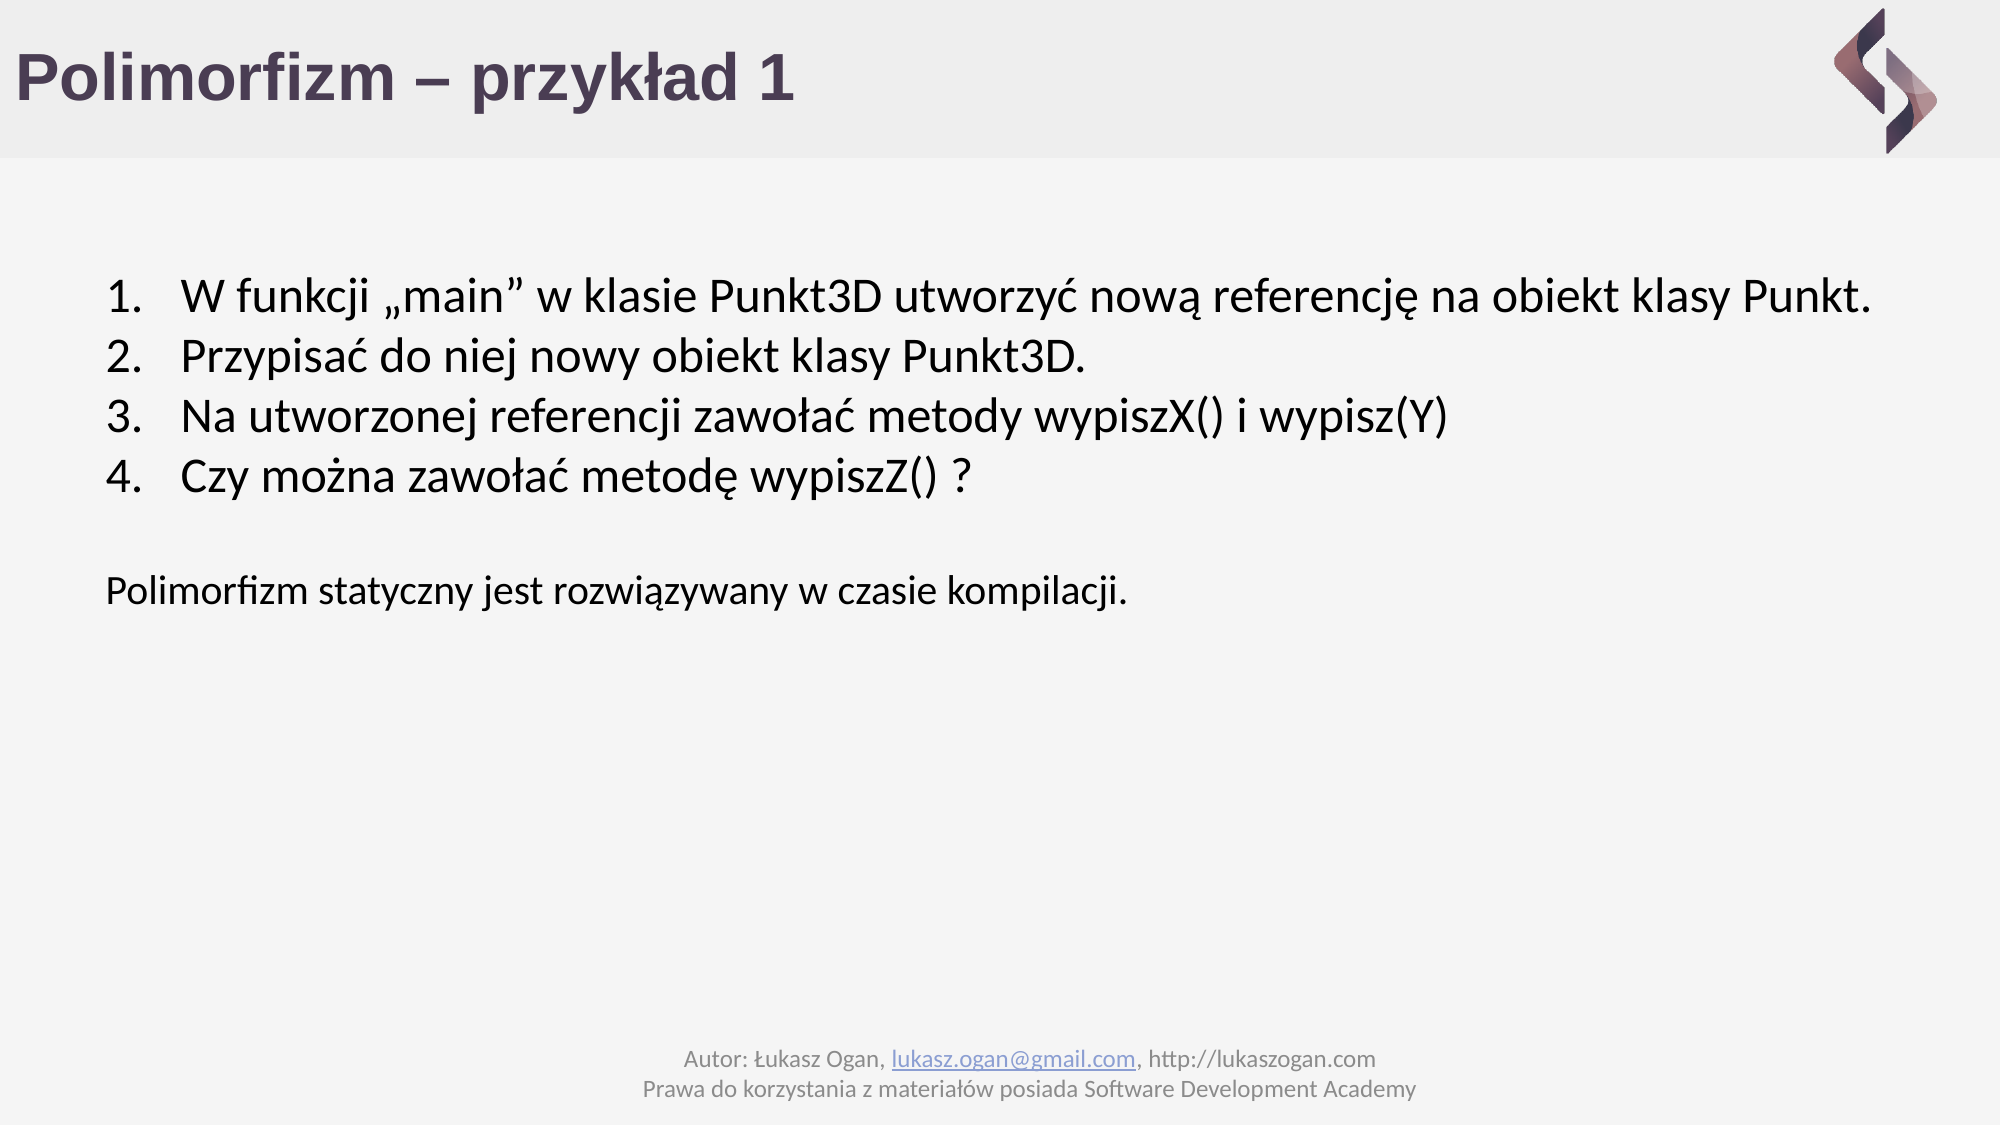

# Polimorfizm – przykład 1
W funkcji „main” w klasie Punkt3D utworzyć nową referencję na obiekt klasy Punkt.
Przypisać do niej nowy obiekt klasy Punkt3D.
Na utworzonej referencji zawołać metody wypiszX() i wypisz(Y)
Czy można zawołać metodę wypiszZ() ?

Polimorfizm statyczny jest rozwiązywany w czasie kompilacji.

Autor: Łukasz Ogan, lukasz.ogan@gmail.com, http://lukaszogan.com
Prawa do korzystania z materiałów posiada Software Development Academy